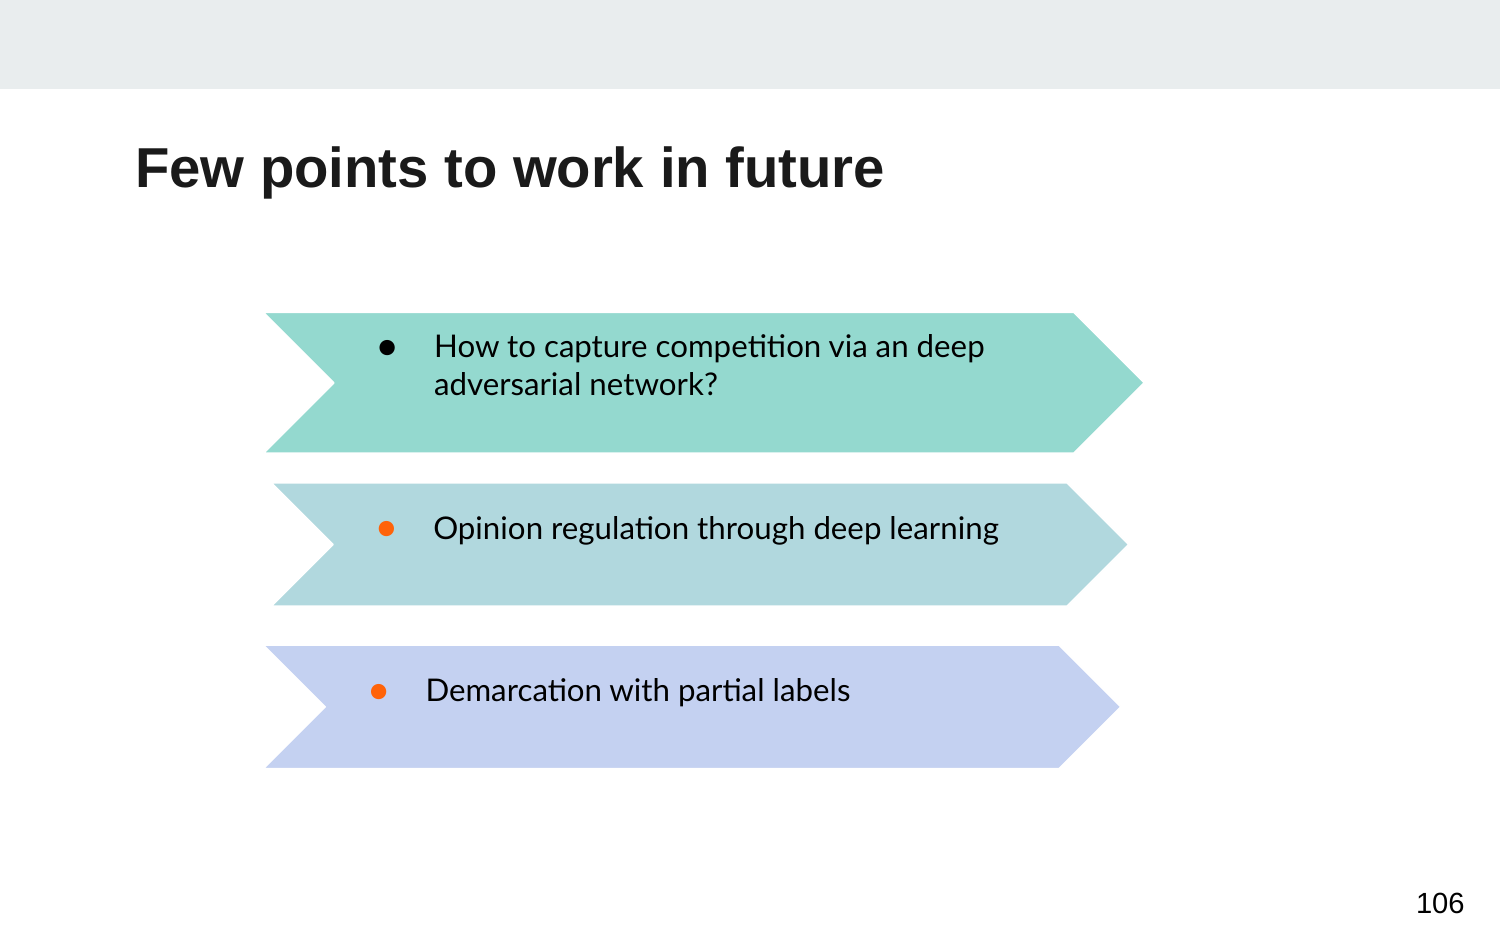

# Few points to work in future

How to capture competition via an deep adversarial network?

Opinion regulation through deep learning

Demarcation with partial labels

106